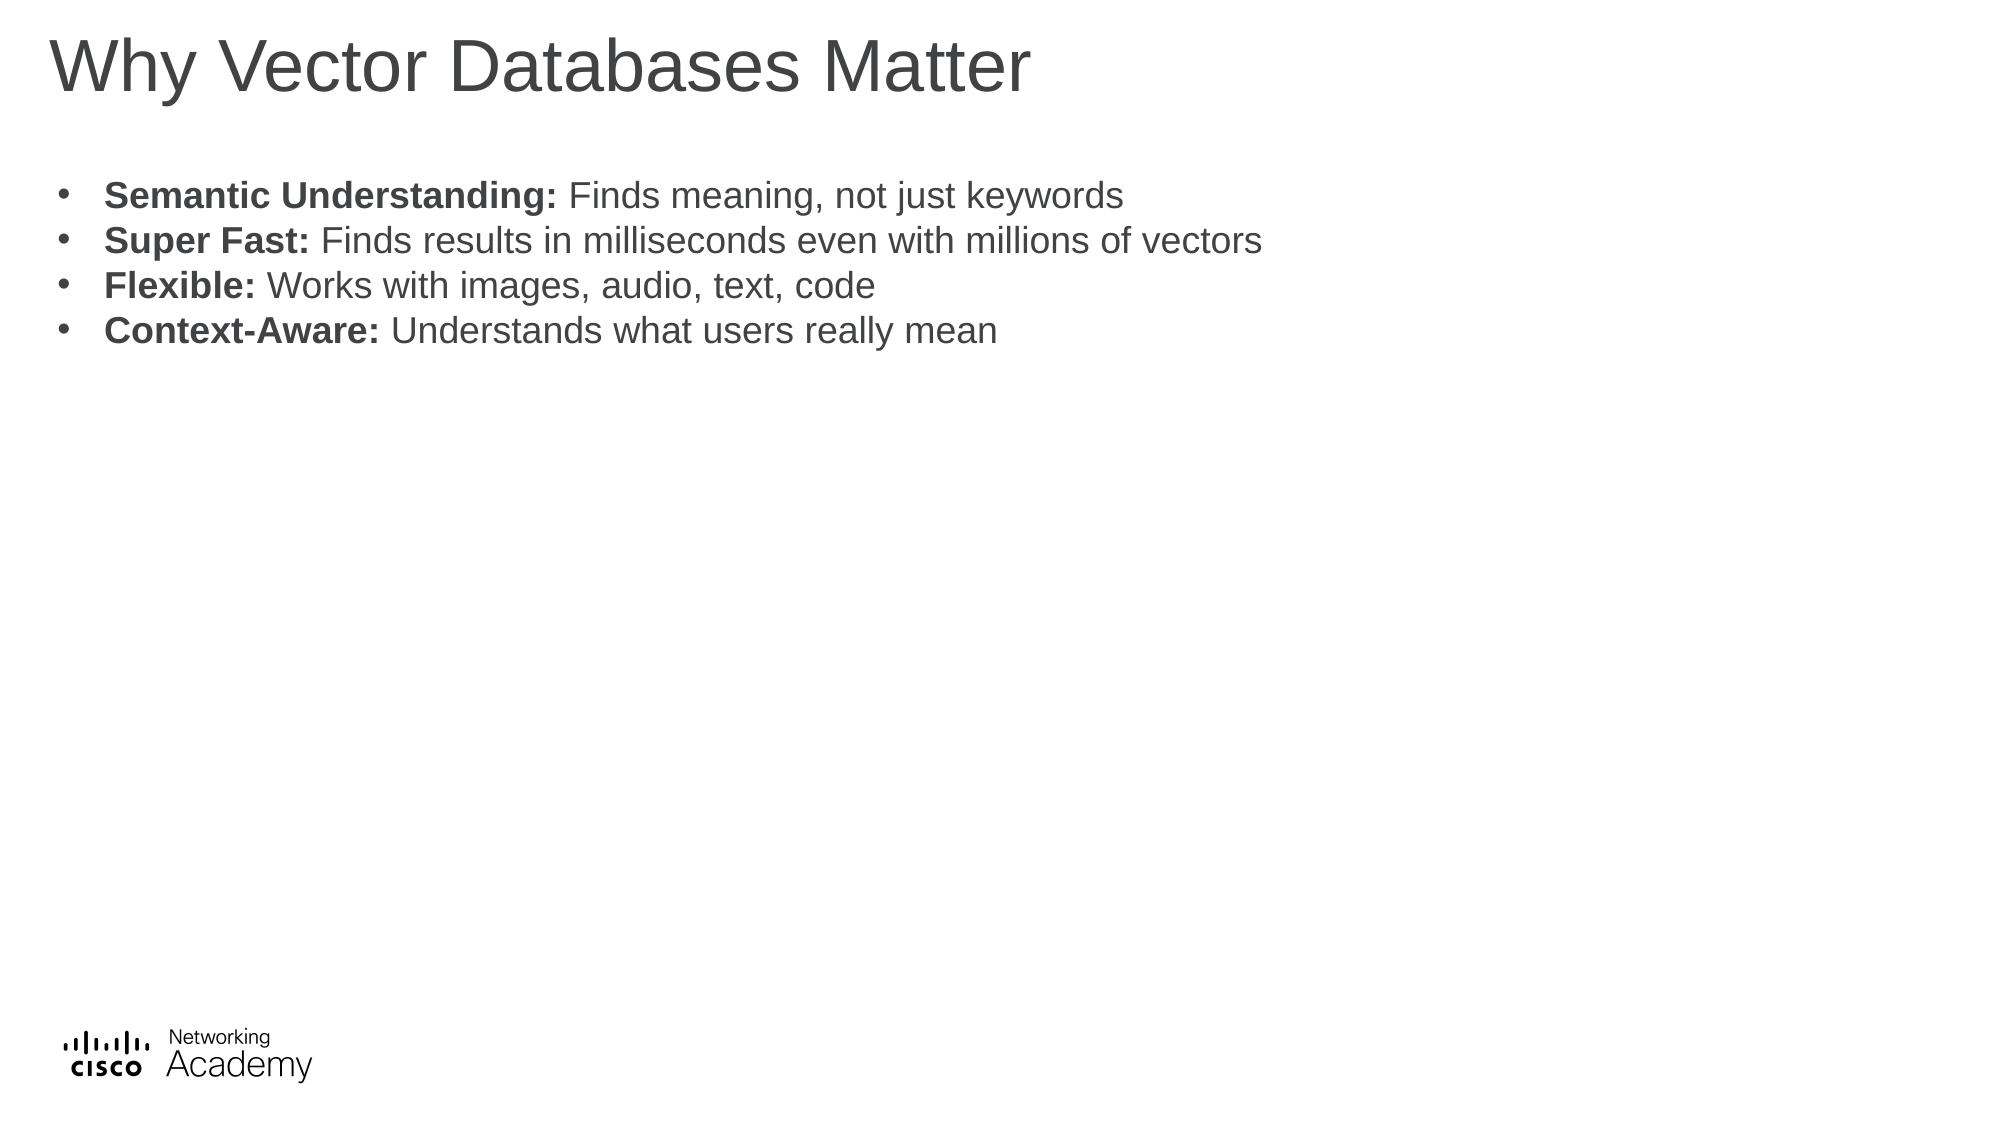

# Why Vector Databases Matter
Semantic Understanding: Finds meaning, not just keywords
Super Fast: Finds results in milliseconds even with millions of vectors
Flexible: Works with images, audio, text, code
Context-Aware: Understands what users really mean